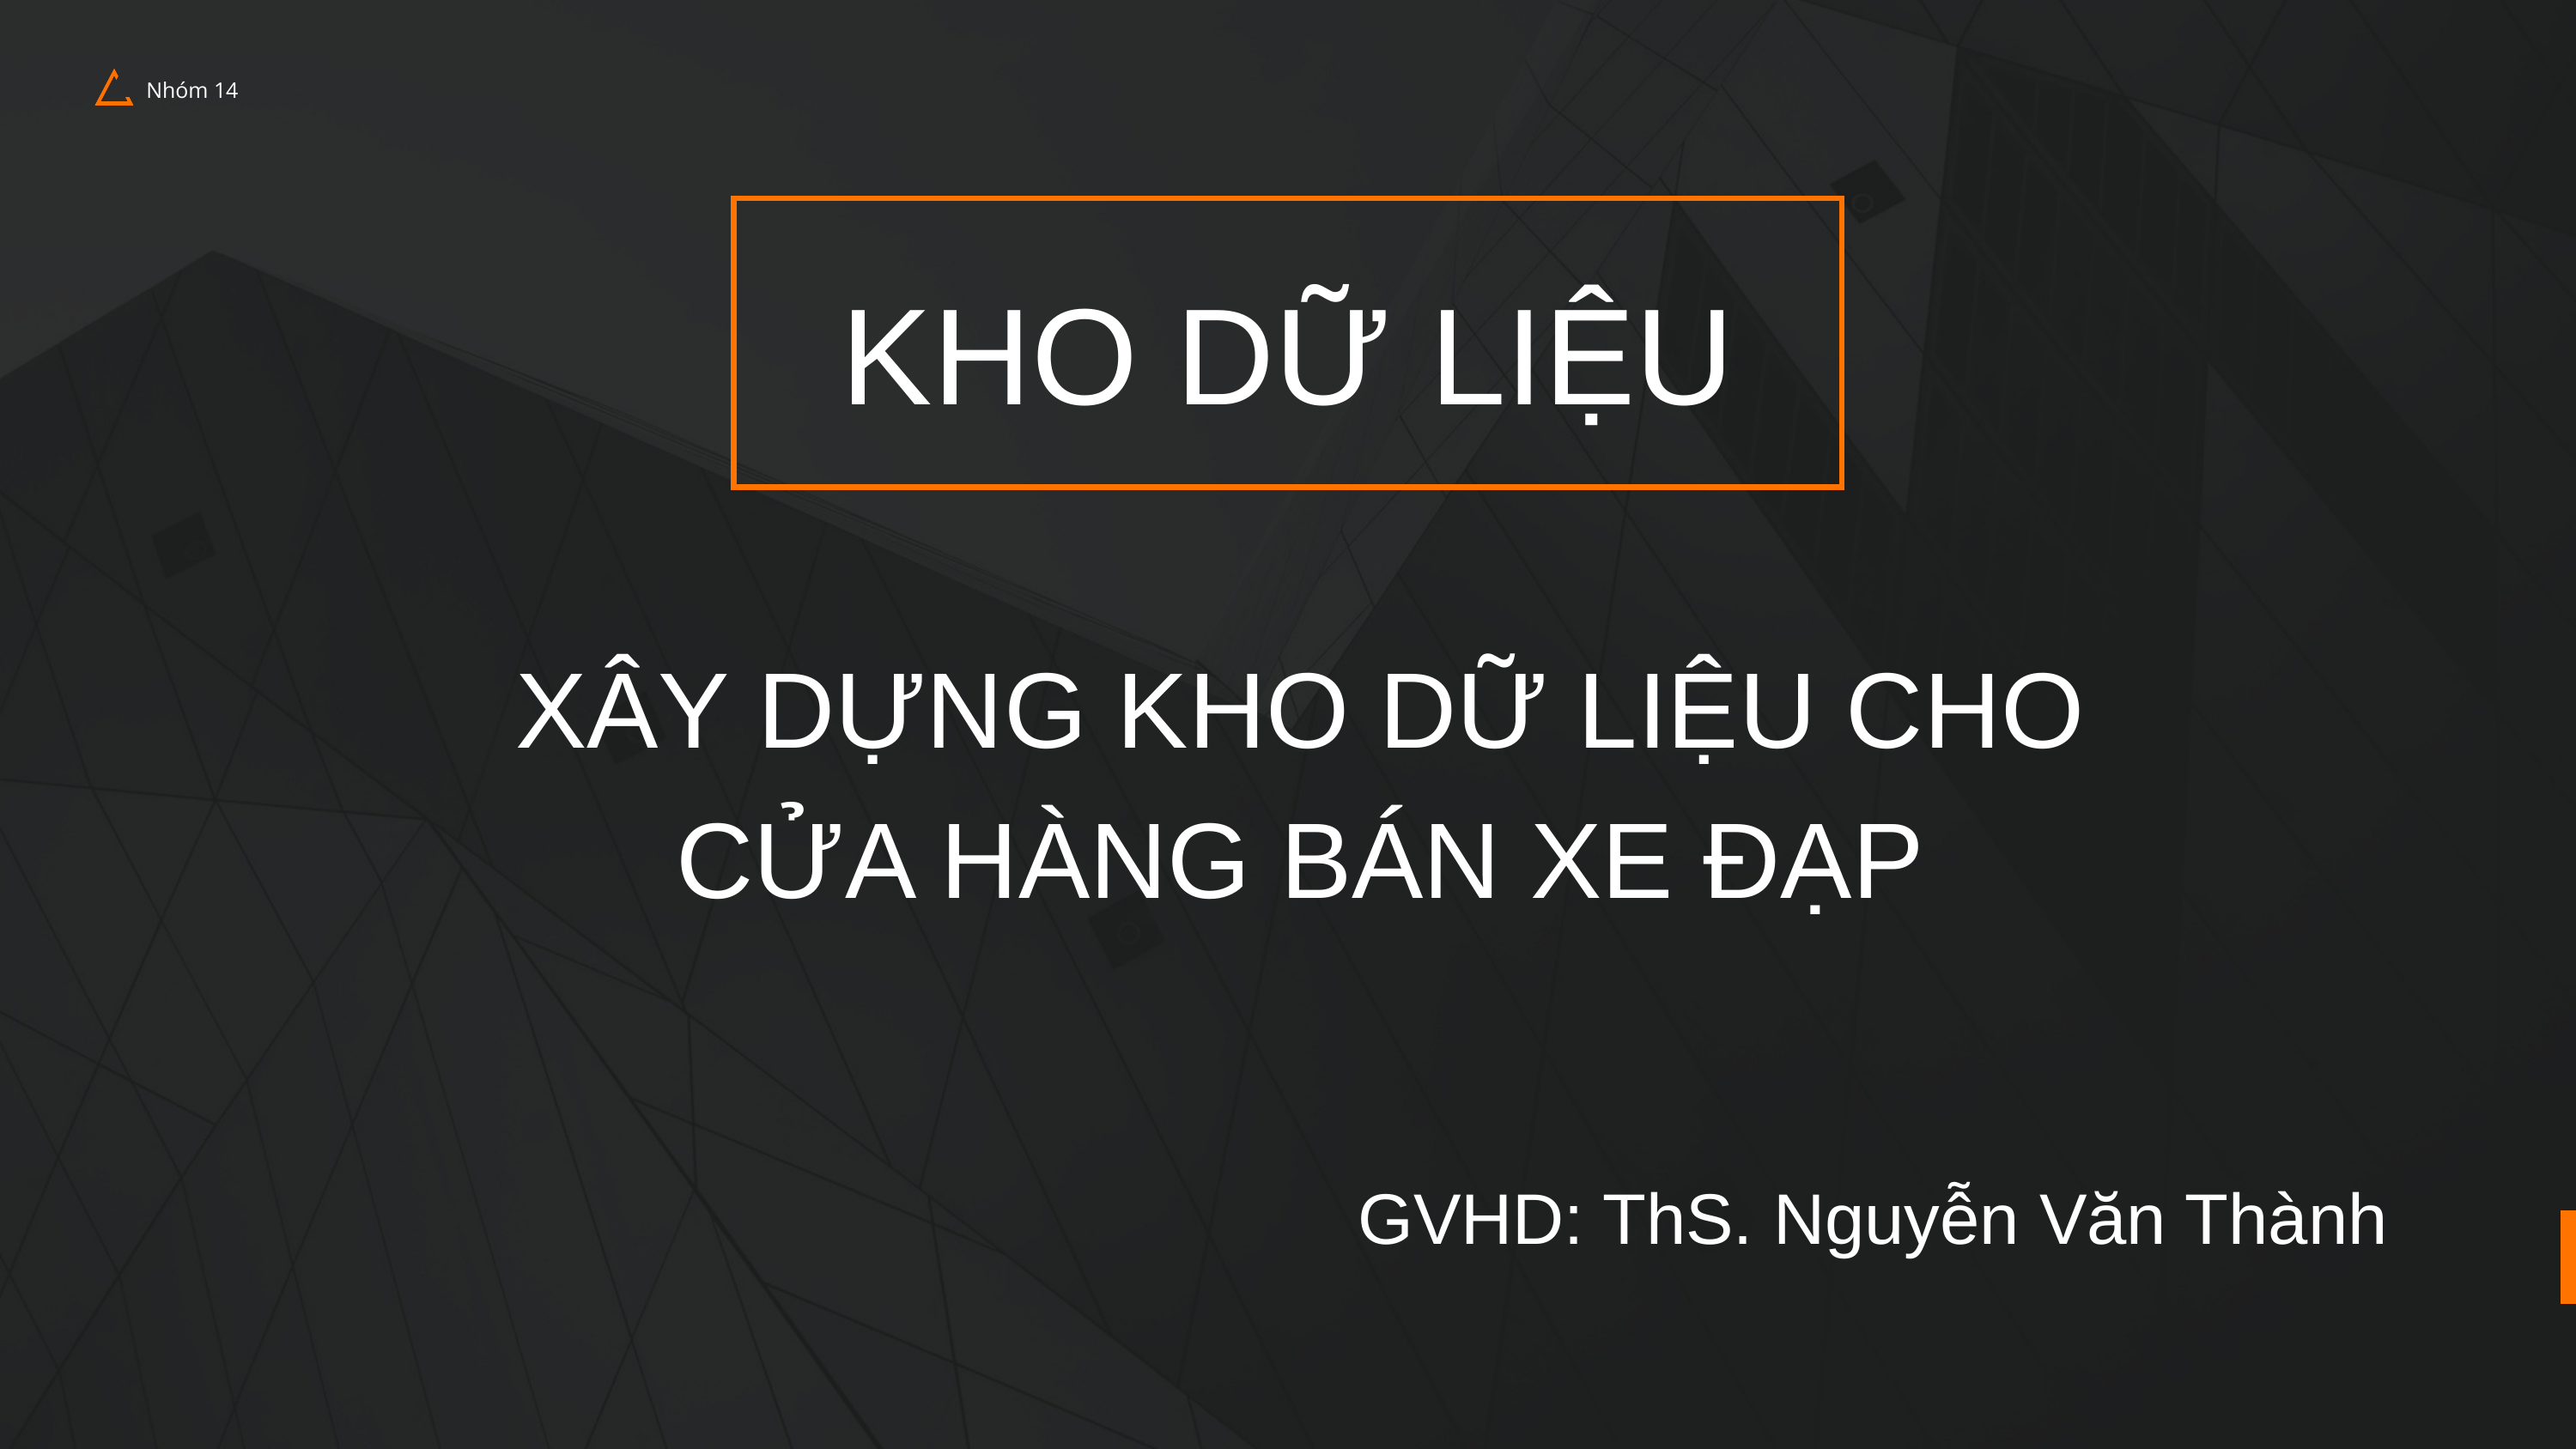

Nhóm 14

KHO DỮ LIỆU
XÂY DỰNG KHO DỮ LIỆU CHO CỬA HÀNG BÁN XE ĐẠP
GVHD: ThS. Nguyễn Văn Thành